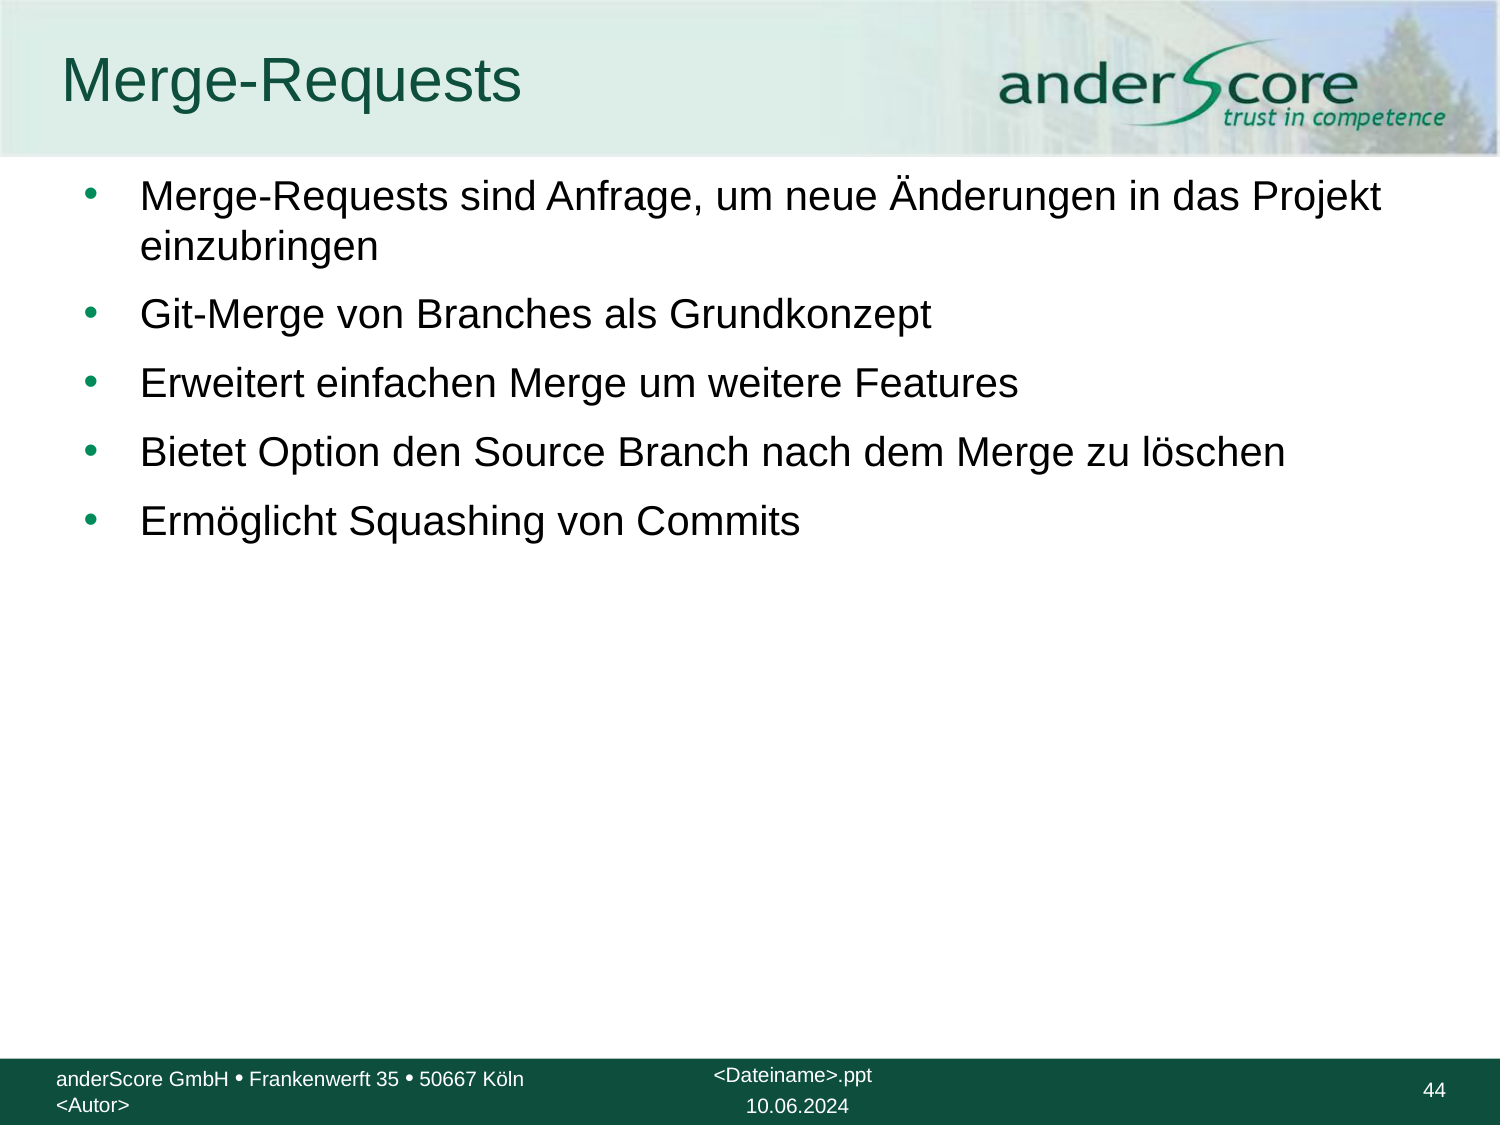

# Merge-Requests
Merge-Requests sind Anfrage, um neue Änderungen in das Projekt einzubringen
Git-Merge von Branches als Grundkonzept
Erweitert einfachen Merge um weitere Features
Bietet Option den Source Branch nach dem Merge zu löschen
Ermöglicht Squashing von Commits